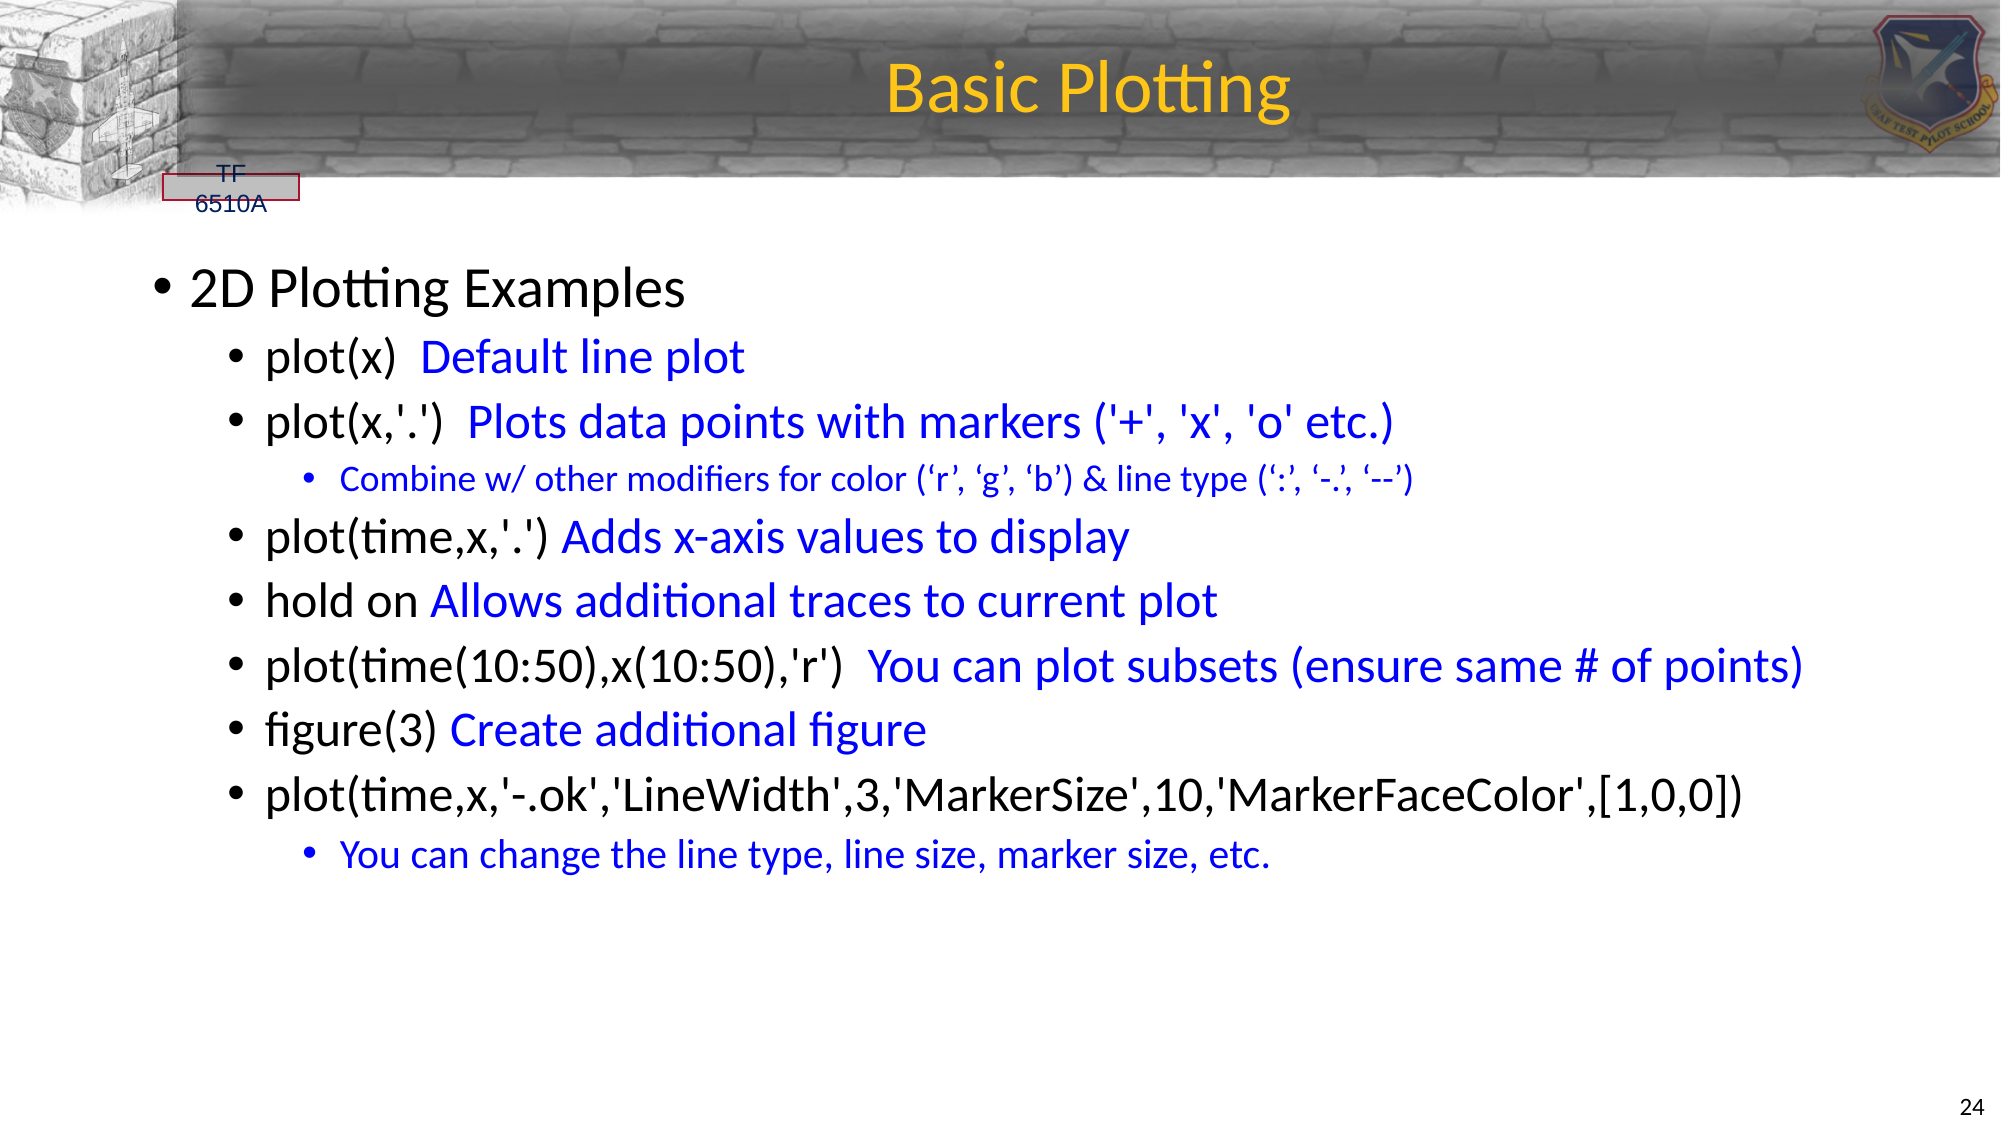

# Basic Plotting
2D Plotting Examples
plot(x)  Default line plot
plot(x,'.')  Plots data points with markers ('+', 'x', 'o' etc.)
Combine w/ other modifiers for color (‘r’, ‘g’, ‘b’) & line type (‘:’, ‘-.’, ‘--’)
plot(time,x,'.') Adds x-axis values to display
hold on Allows additional traces to current plot
plot(time(10:50),x(10:50),'r')  You can plot subsets (ensure same # of points)
figure(3) Create additional figure
plot(time,x,'-.ok','LineWidth',3,'MarkerSize',10,'MarkerFaceColor',[1,0,0])
You can change the line type, line size, marker size, etc.

24